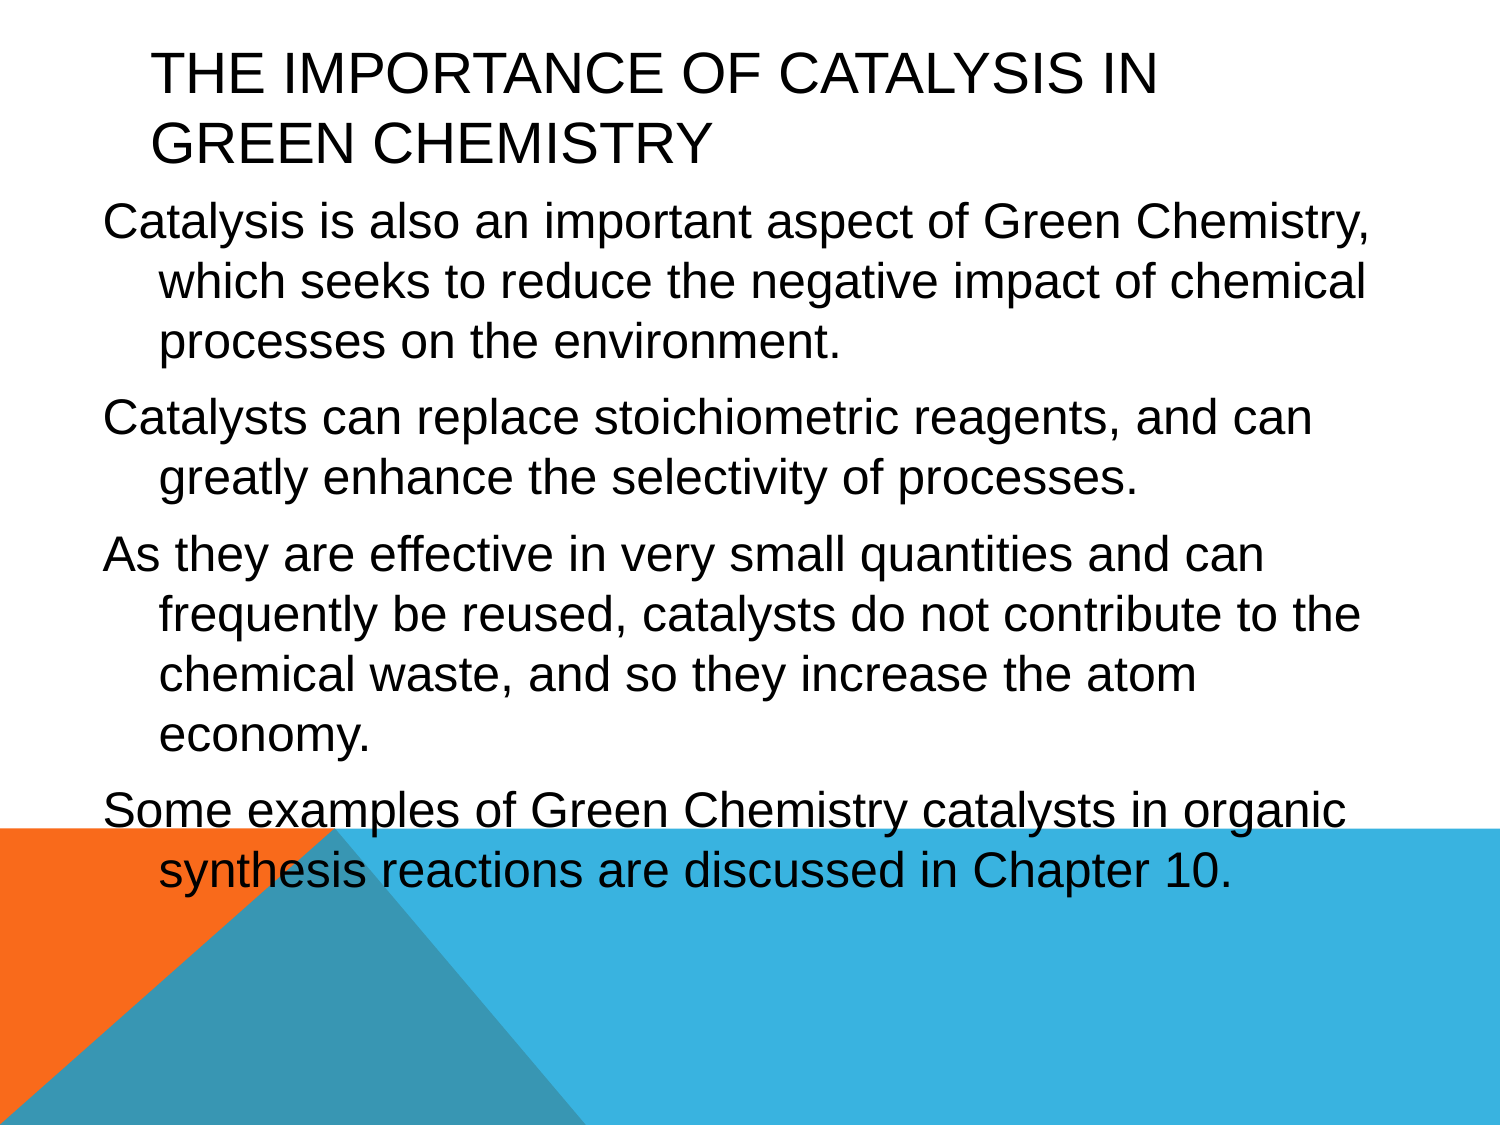

# The importance of Catalysis in green chemistry
Catalysis is also an important aspect of Green Chemistry, which seeks to reduce the negative impact of chemical processes on the environment.
Catalysts can replace stoichiometric reagents, and can greatly enhance the selectivity of processes.
As they are effective in very small quantities and can frequently be reused, catalysts do not contribute to the chemical waste, and so they increase the atom economy.
Some examples of Green Chemistry catalysts in organic synthesis reactions are discussed in Chapter 10.